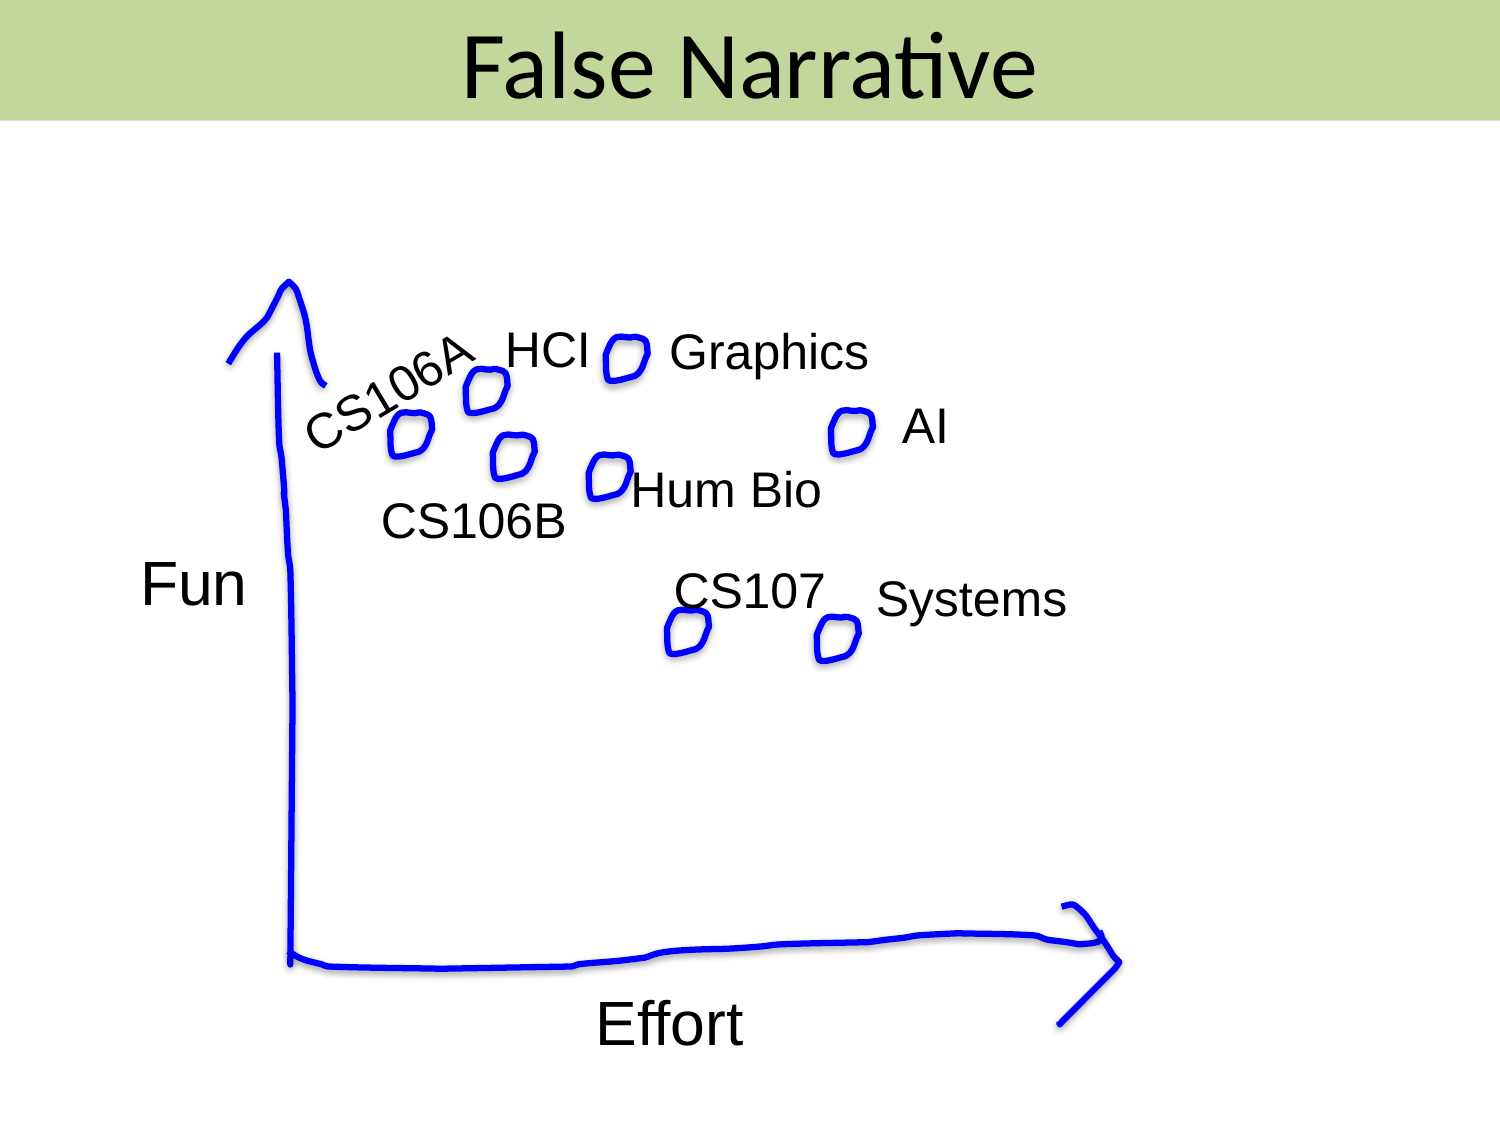

False Narrative

HCI
Graphics

CS106A

AI

Hum Bio

CS106B
Fun
CS107
Systems

Effort